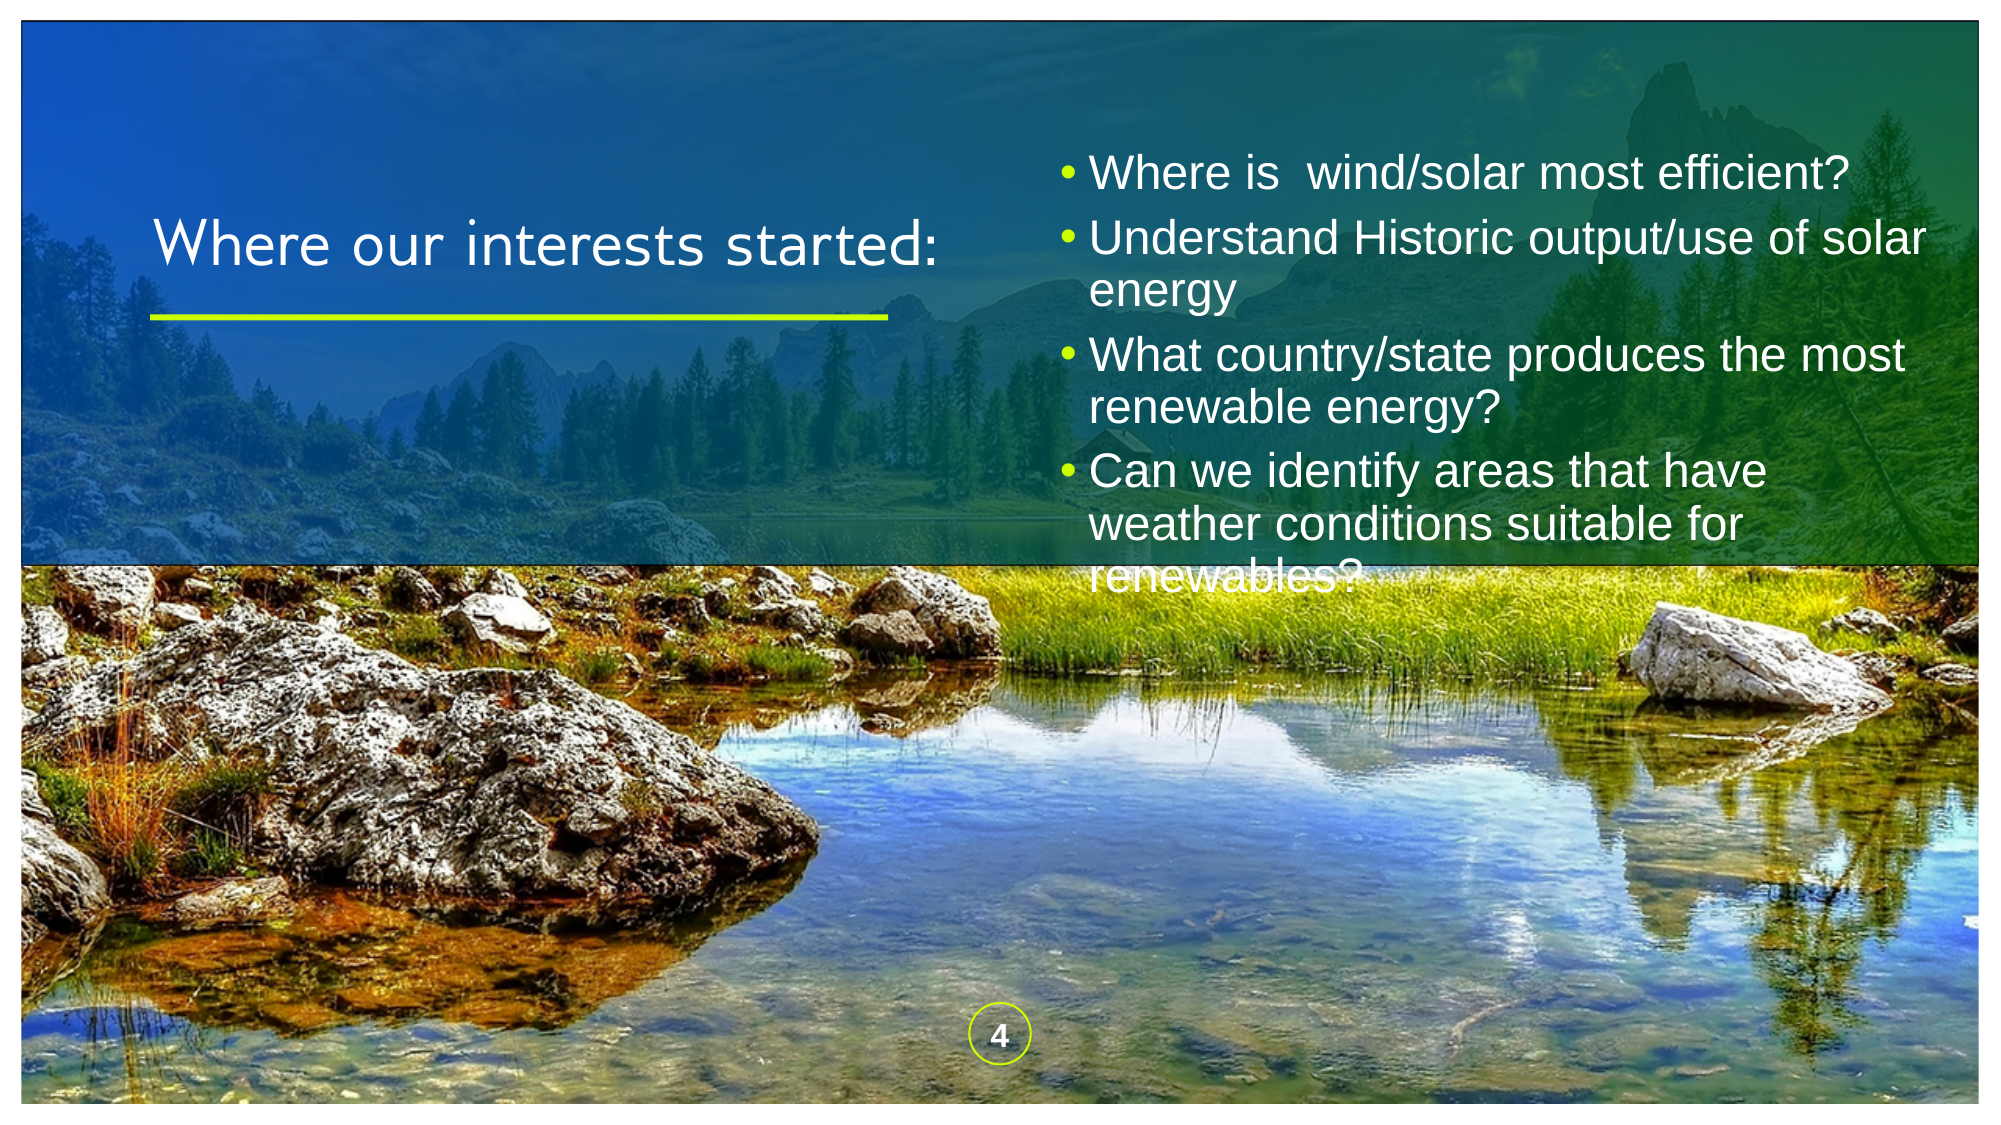

Where is  wind/solar most efficient?
Understand Historic output/use of solar energy
What country/state produces the most renewable energy?
Can we identify areas that have weather conditions suitable for renewables?

# Where our interests started:
4